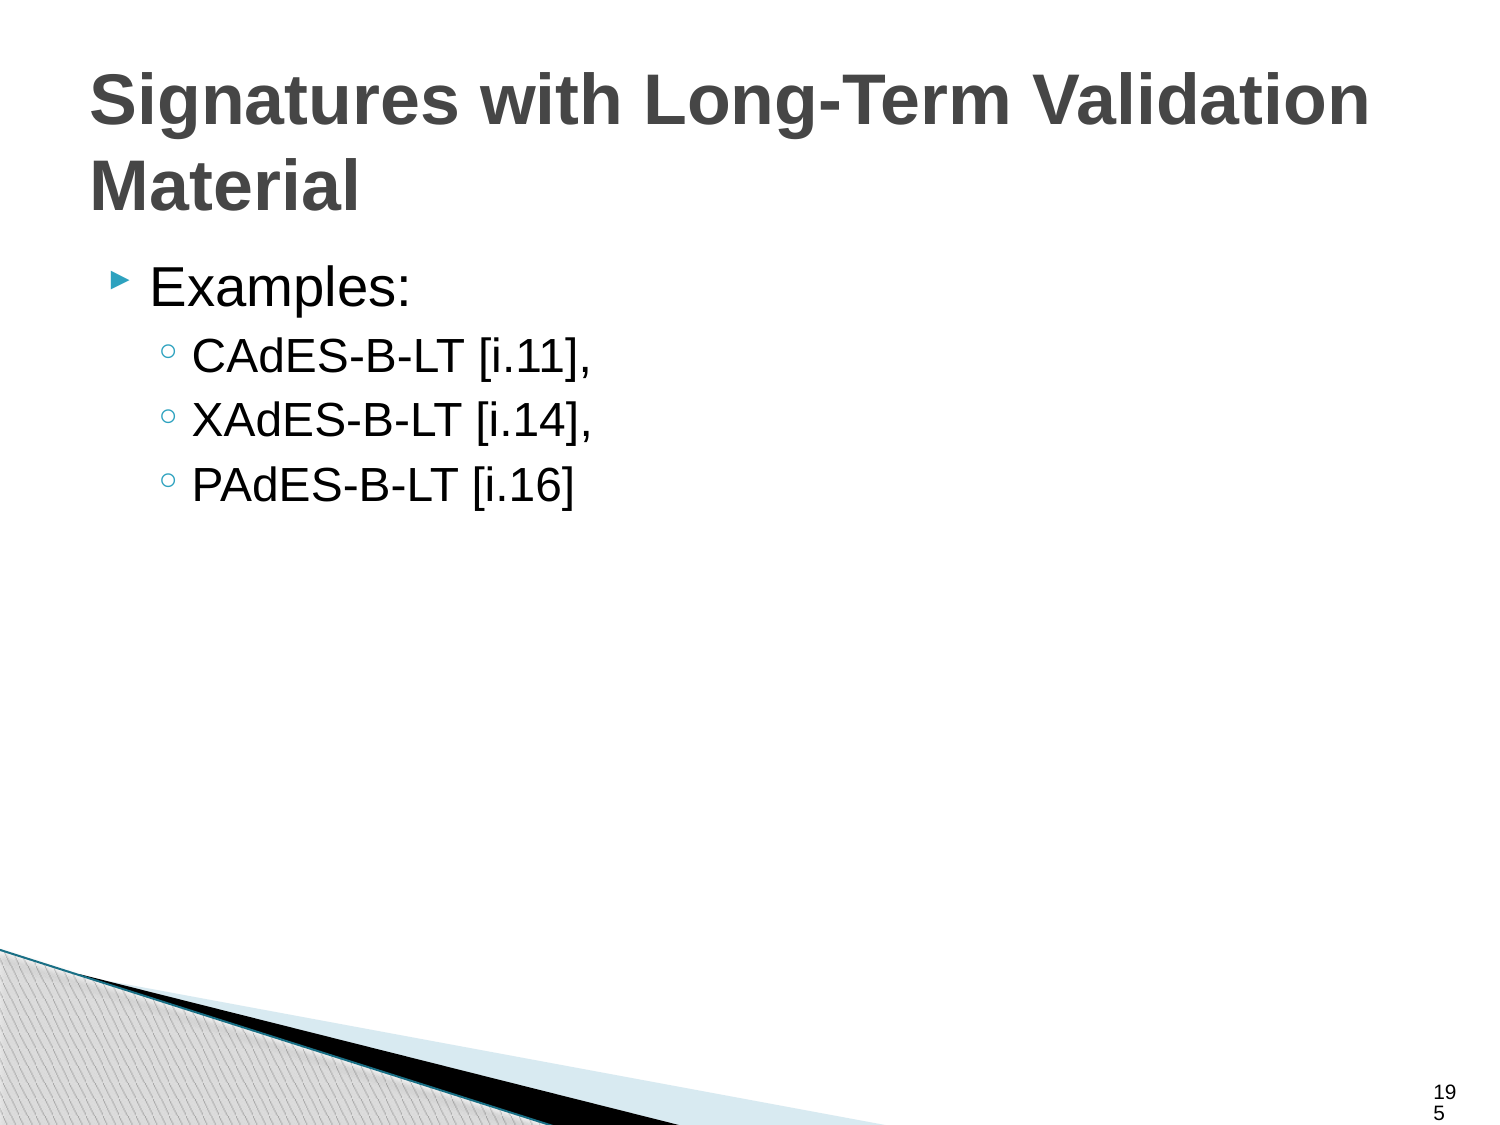

# Signatures with Long-Term Validation Material
Examples:
CAdES-B-LT [i.11],
XAdES-B-LT [i.14],
PAdES-B-LT [i.16]

195